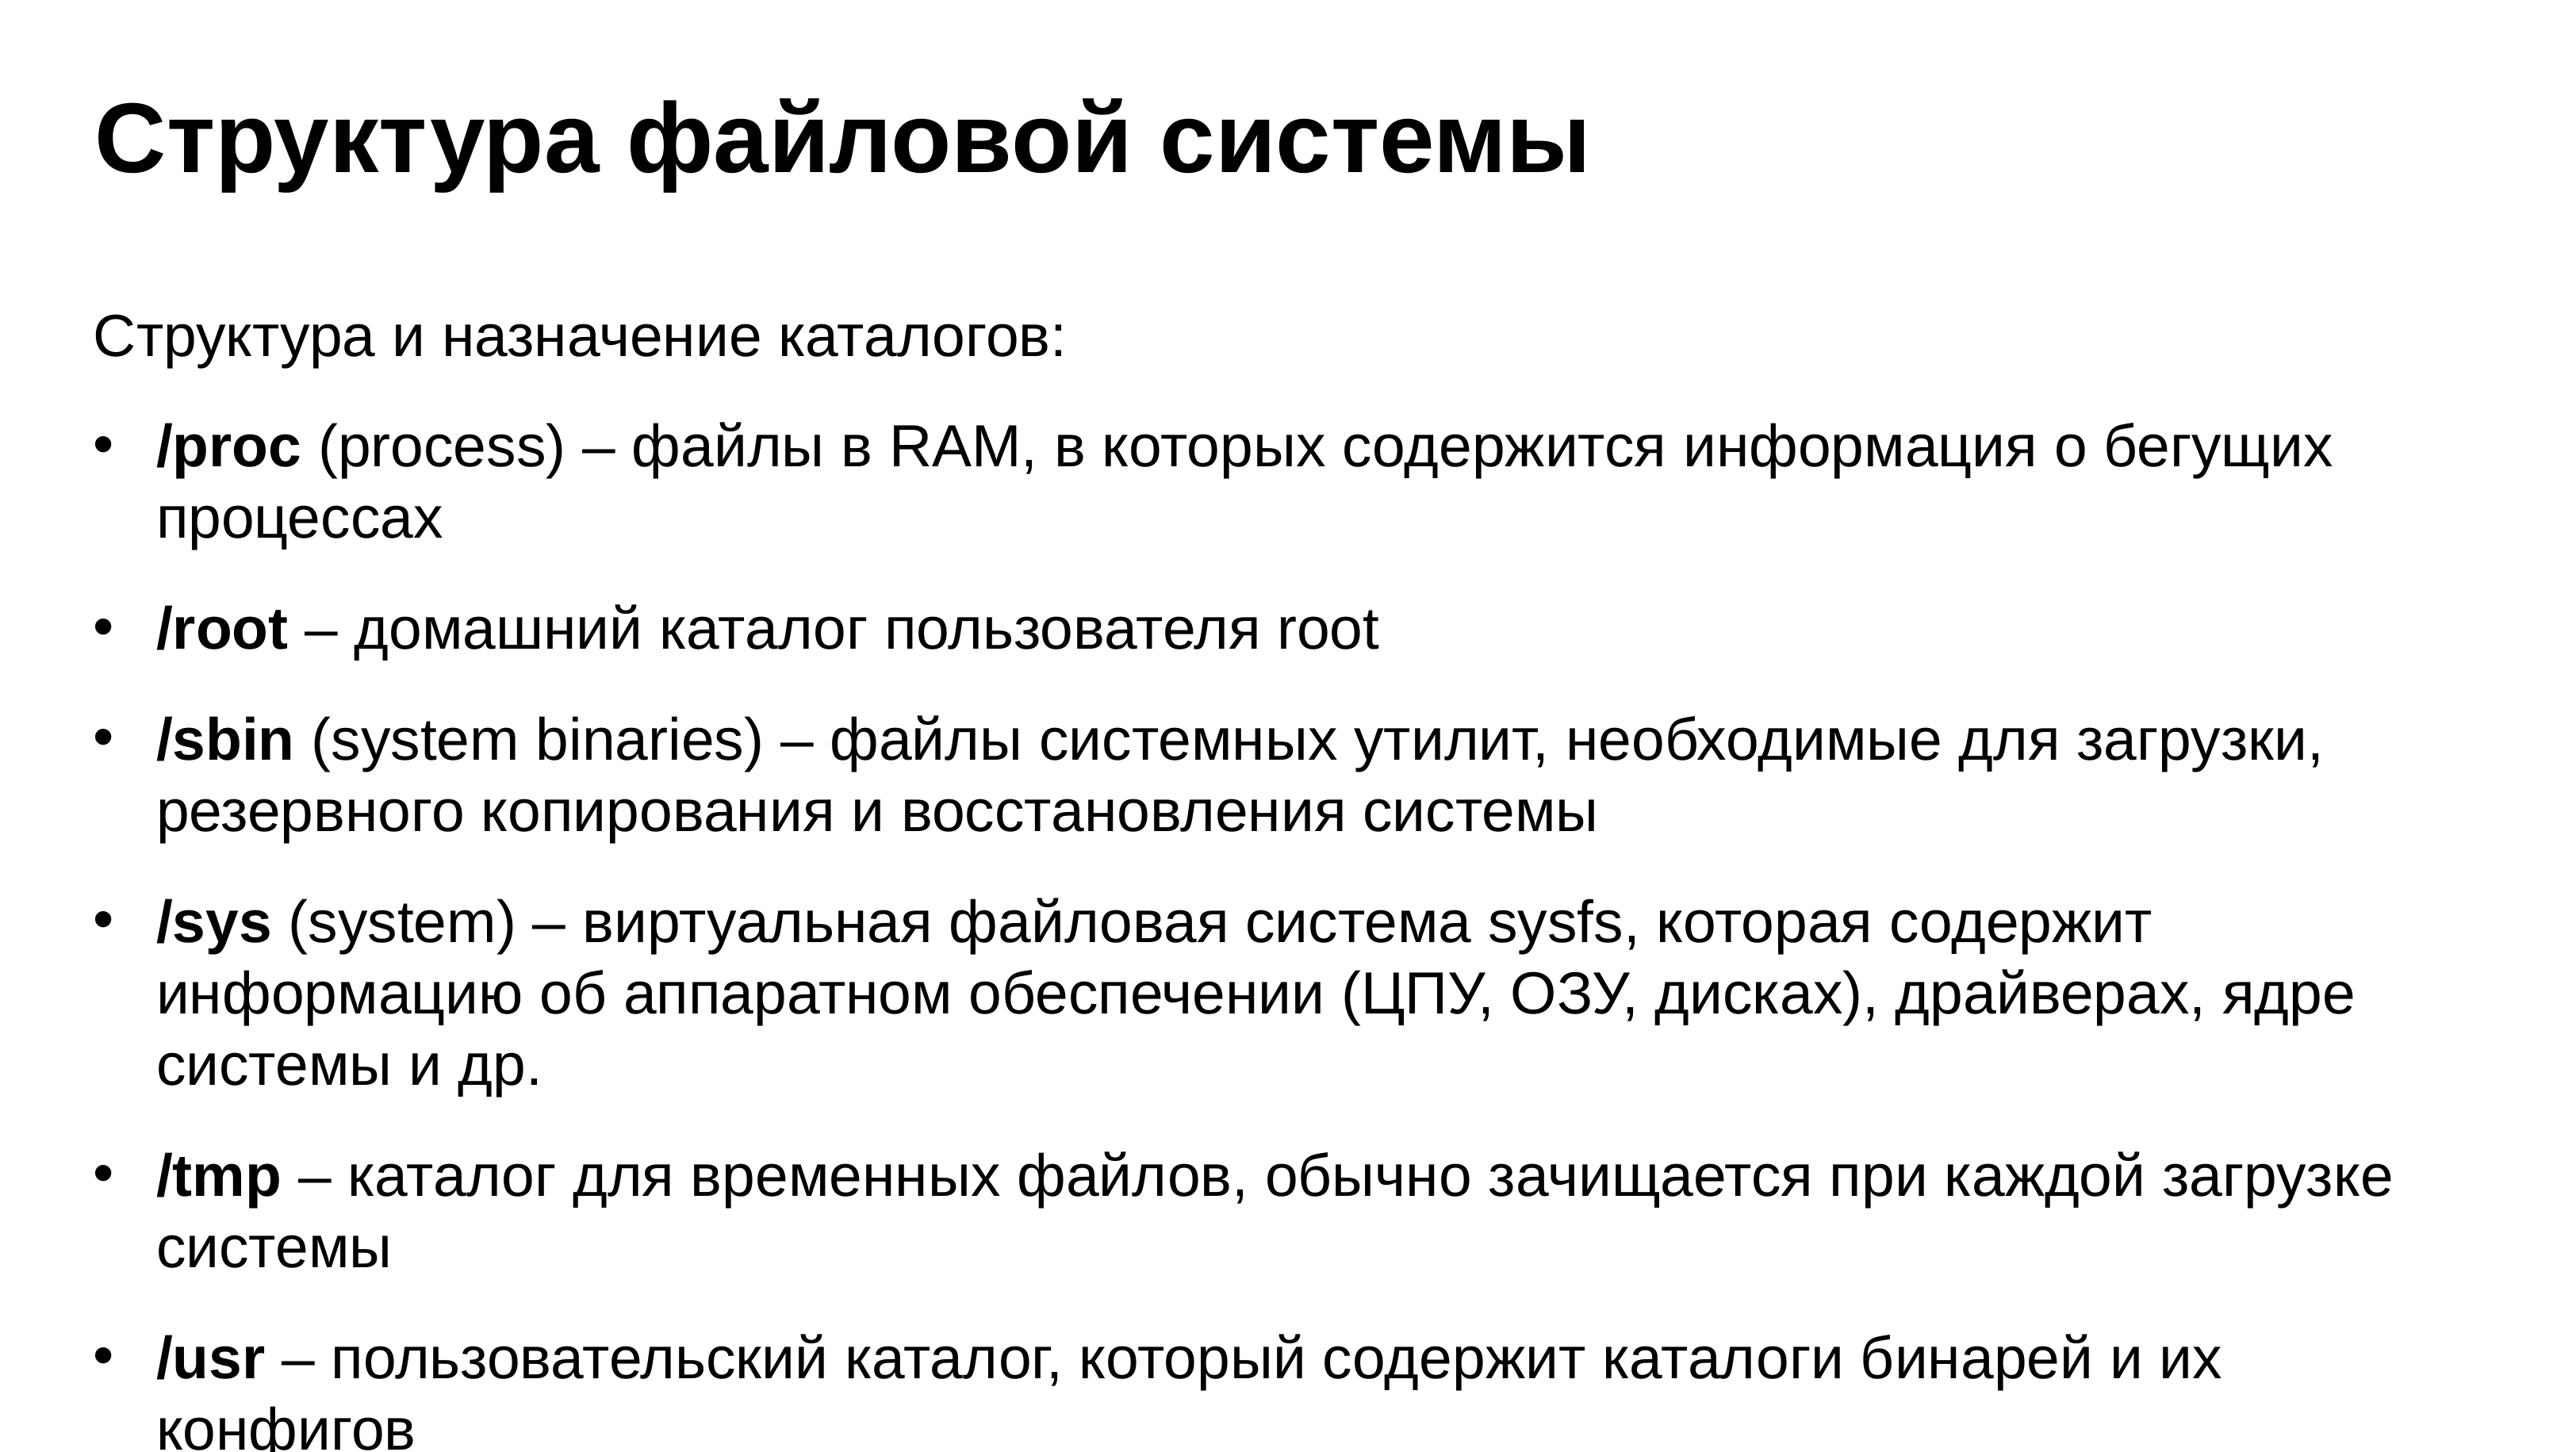

Структура файловой системы
Структура и назначение каталогов:
/proc (process) – файлы в RAM, в которых содержится информация о бегущих процессах
/root – домашний каталог пользователя root
/sbin (system binaries) – файлы системных утилит, необходимые для загрузки, резервного копирования и восстановления системы
/sys (system) – виртуальная файловая система sysfs, которая содержит информацию об аппаратном обеспечении (ЦПУ, ОЗУ, дисках), драйверах, ядре системы и др.
/tmp – каталог для временных файлов, обычно зачищается при каждой загрузке системы
/usr – пользовательский каталог, который содержит каталоги бинарей и их конфигов
/var (variable) – файлы, создаваемые или используемые различными программами (логи, очереди, идентификаторы процессов, БД и др.)
20